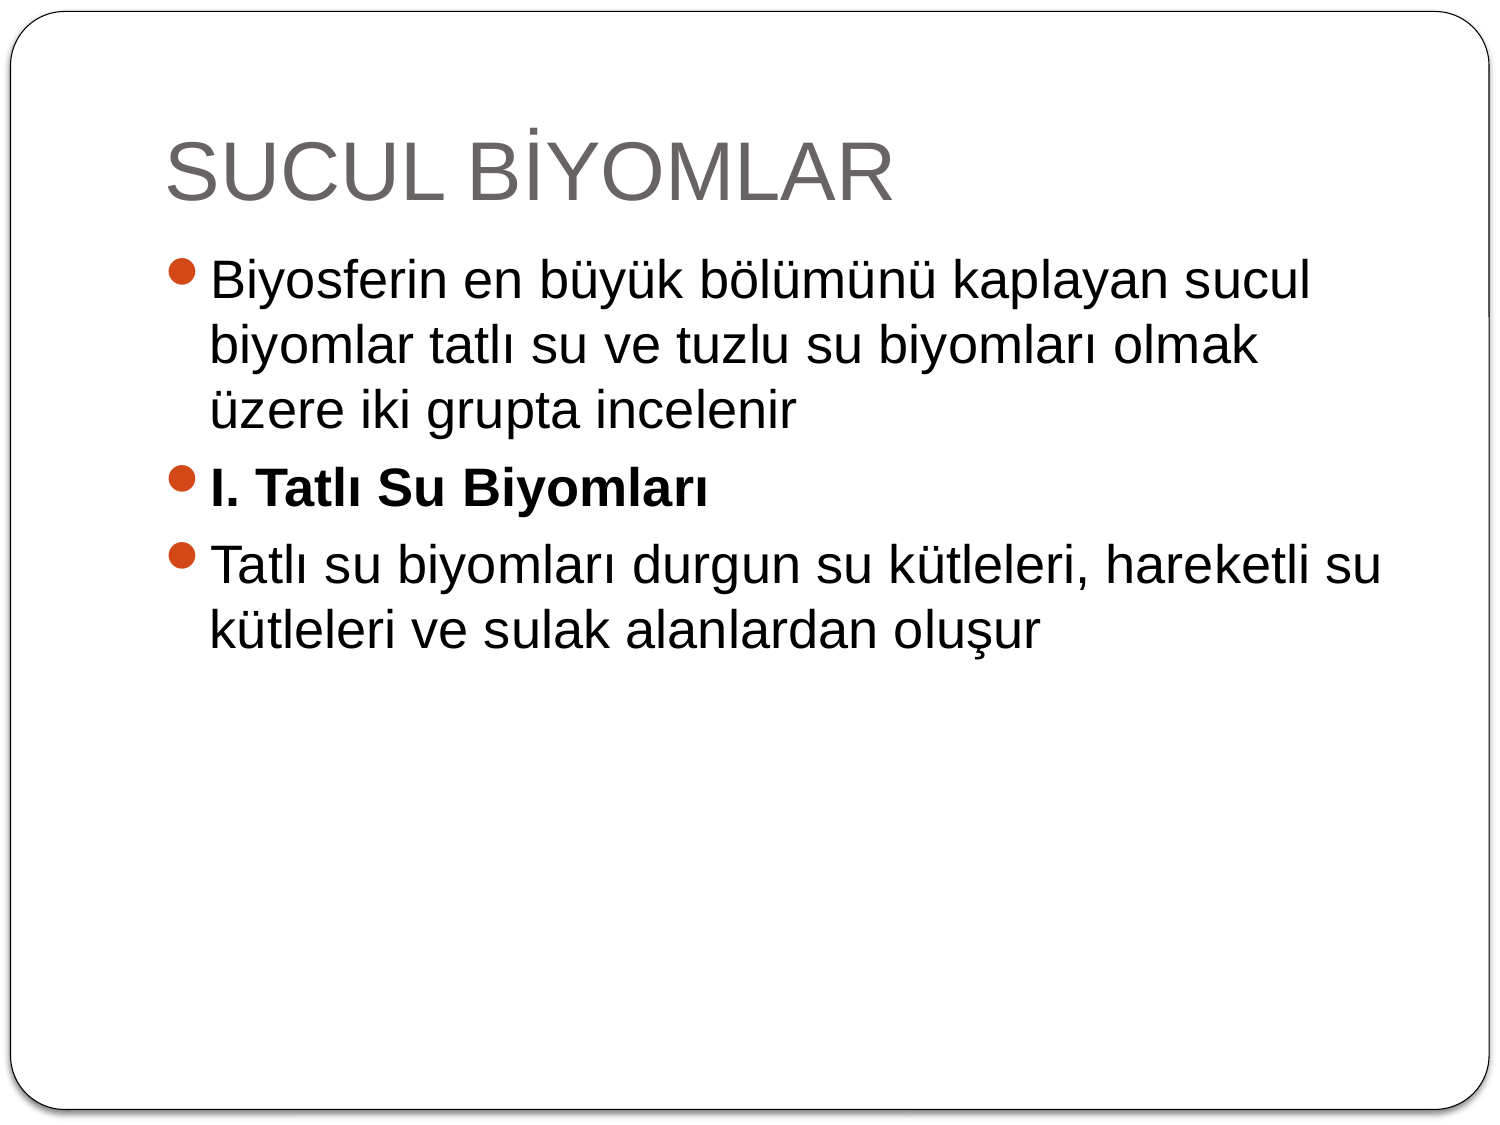

# SUCUL BİYOMLAR
Biyosferin en büyük bölümünü kaplayan sucul biyomlar tatlı su ve tuzlu su biyomları olmak üzere iki grupta incelenir
I. Tatlı Su Biyomları
Tatlı su biyomları durgun su kütleleri, hareketli su kütleleri ve sulak alanlardan oluşur